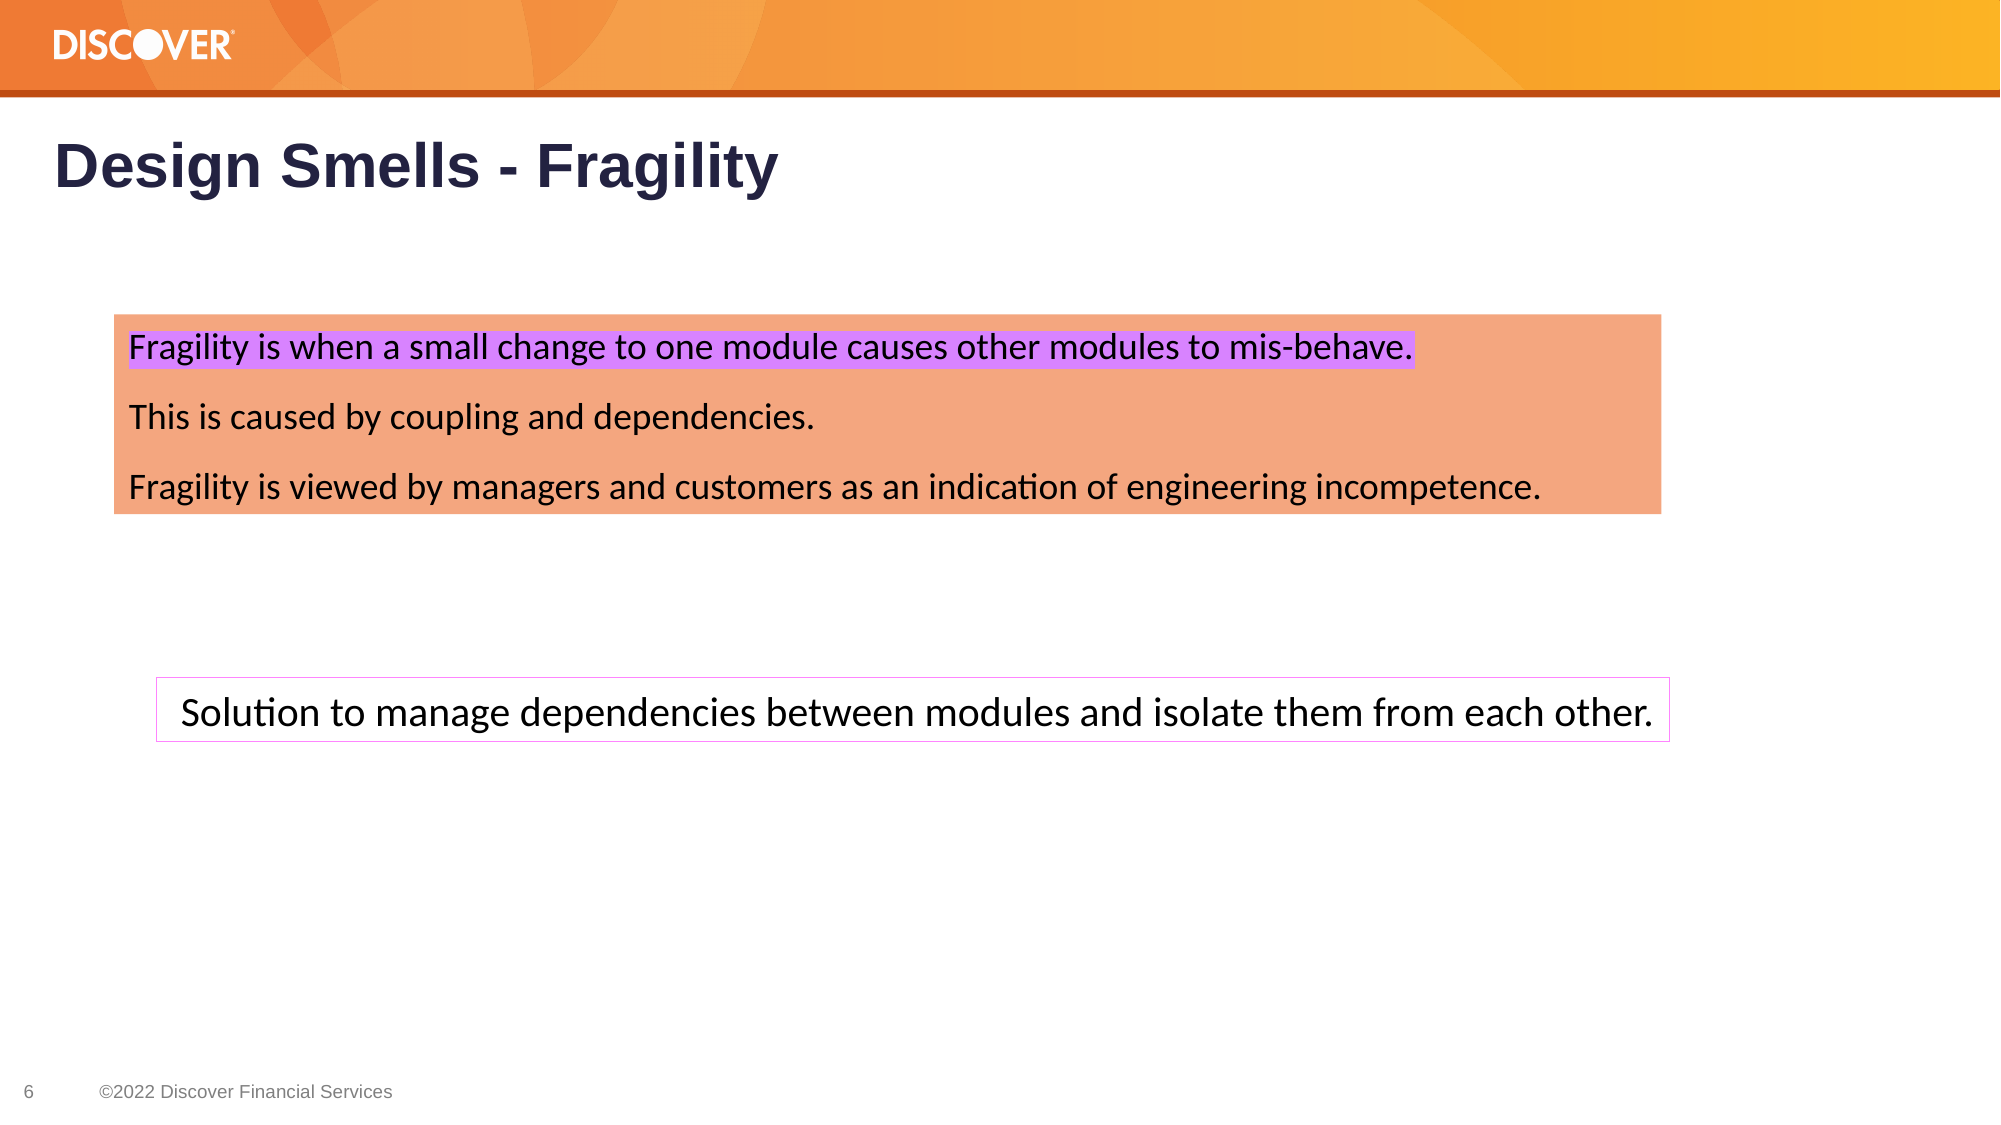

# Design Smells - Fragility
Fragility is when a small change to one module causes other modules to mis-behave.
This is caused by coupling and dependencies.
Fragility is viewed by managers and customers as an indication of engineering incompetence.
 Solution to manage dependencies between modules and isolate them from each other.